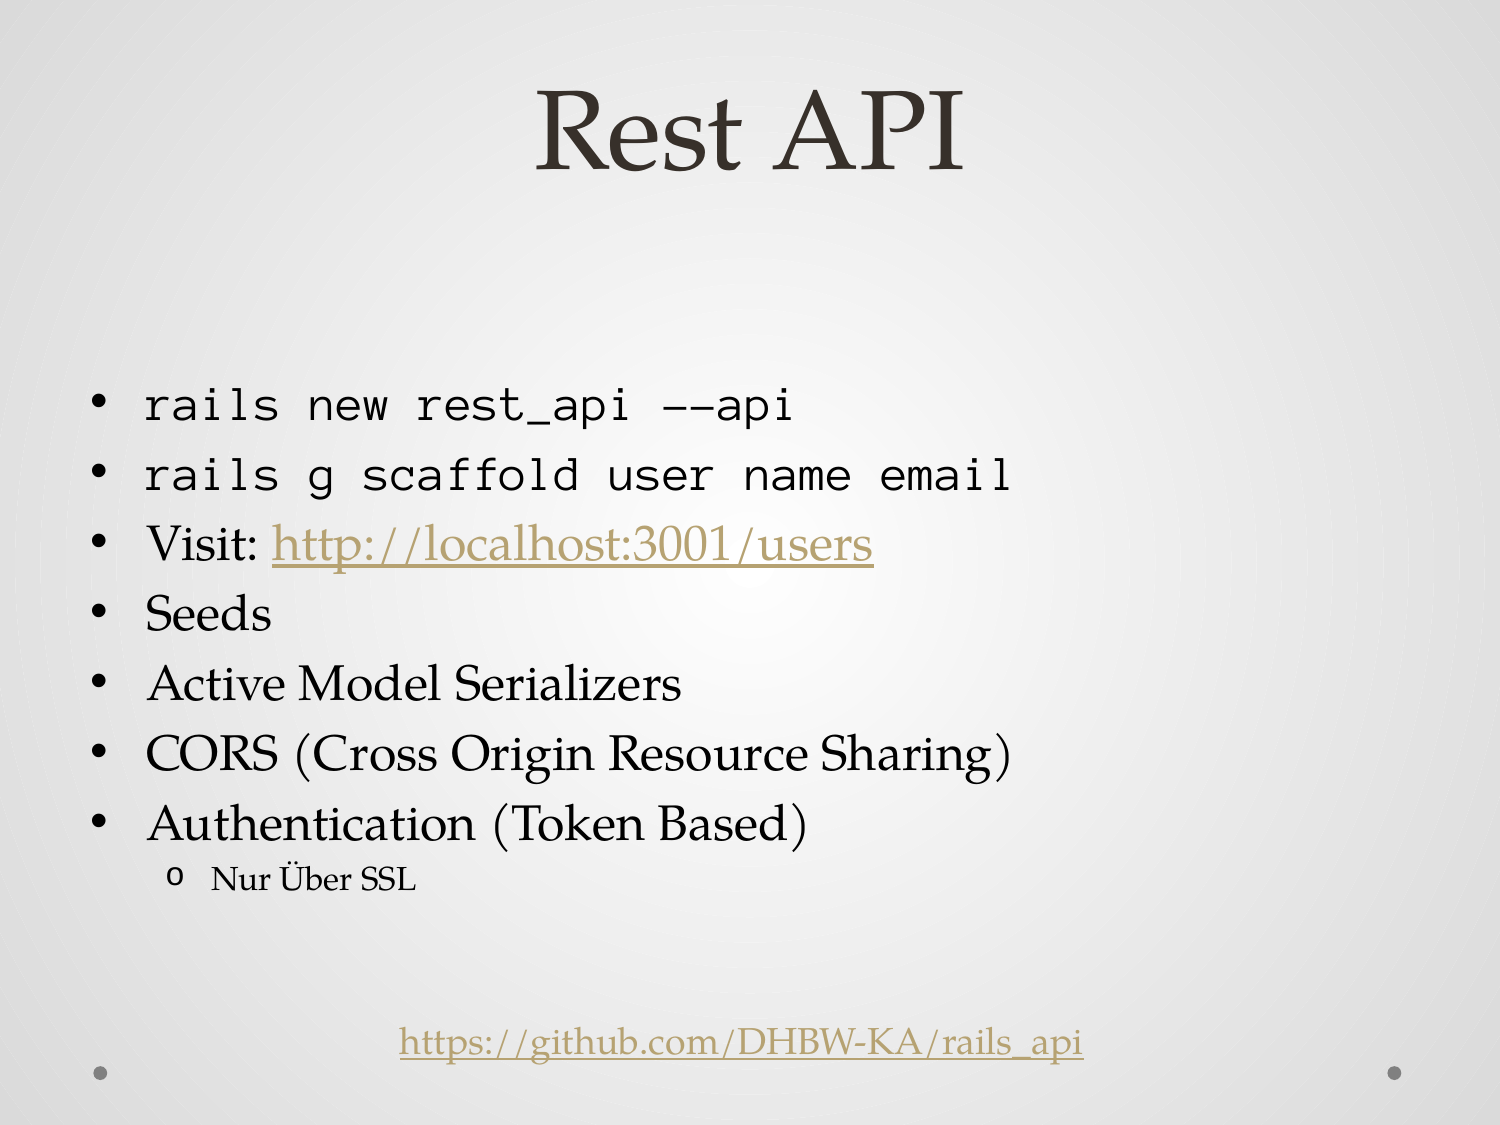

# Rest API
rails new rest_api --api
rails g scaffold user name email
Visit: http://localhost:3001/users
Seeds
Active Model Serializers
CORS (Cross Origin Resource Sharing)
Authentication (Token Based)
Nur Über SSL
https://github.com/DHBW-KA/rails_api